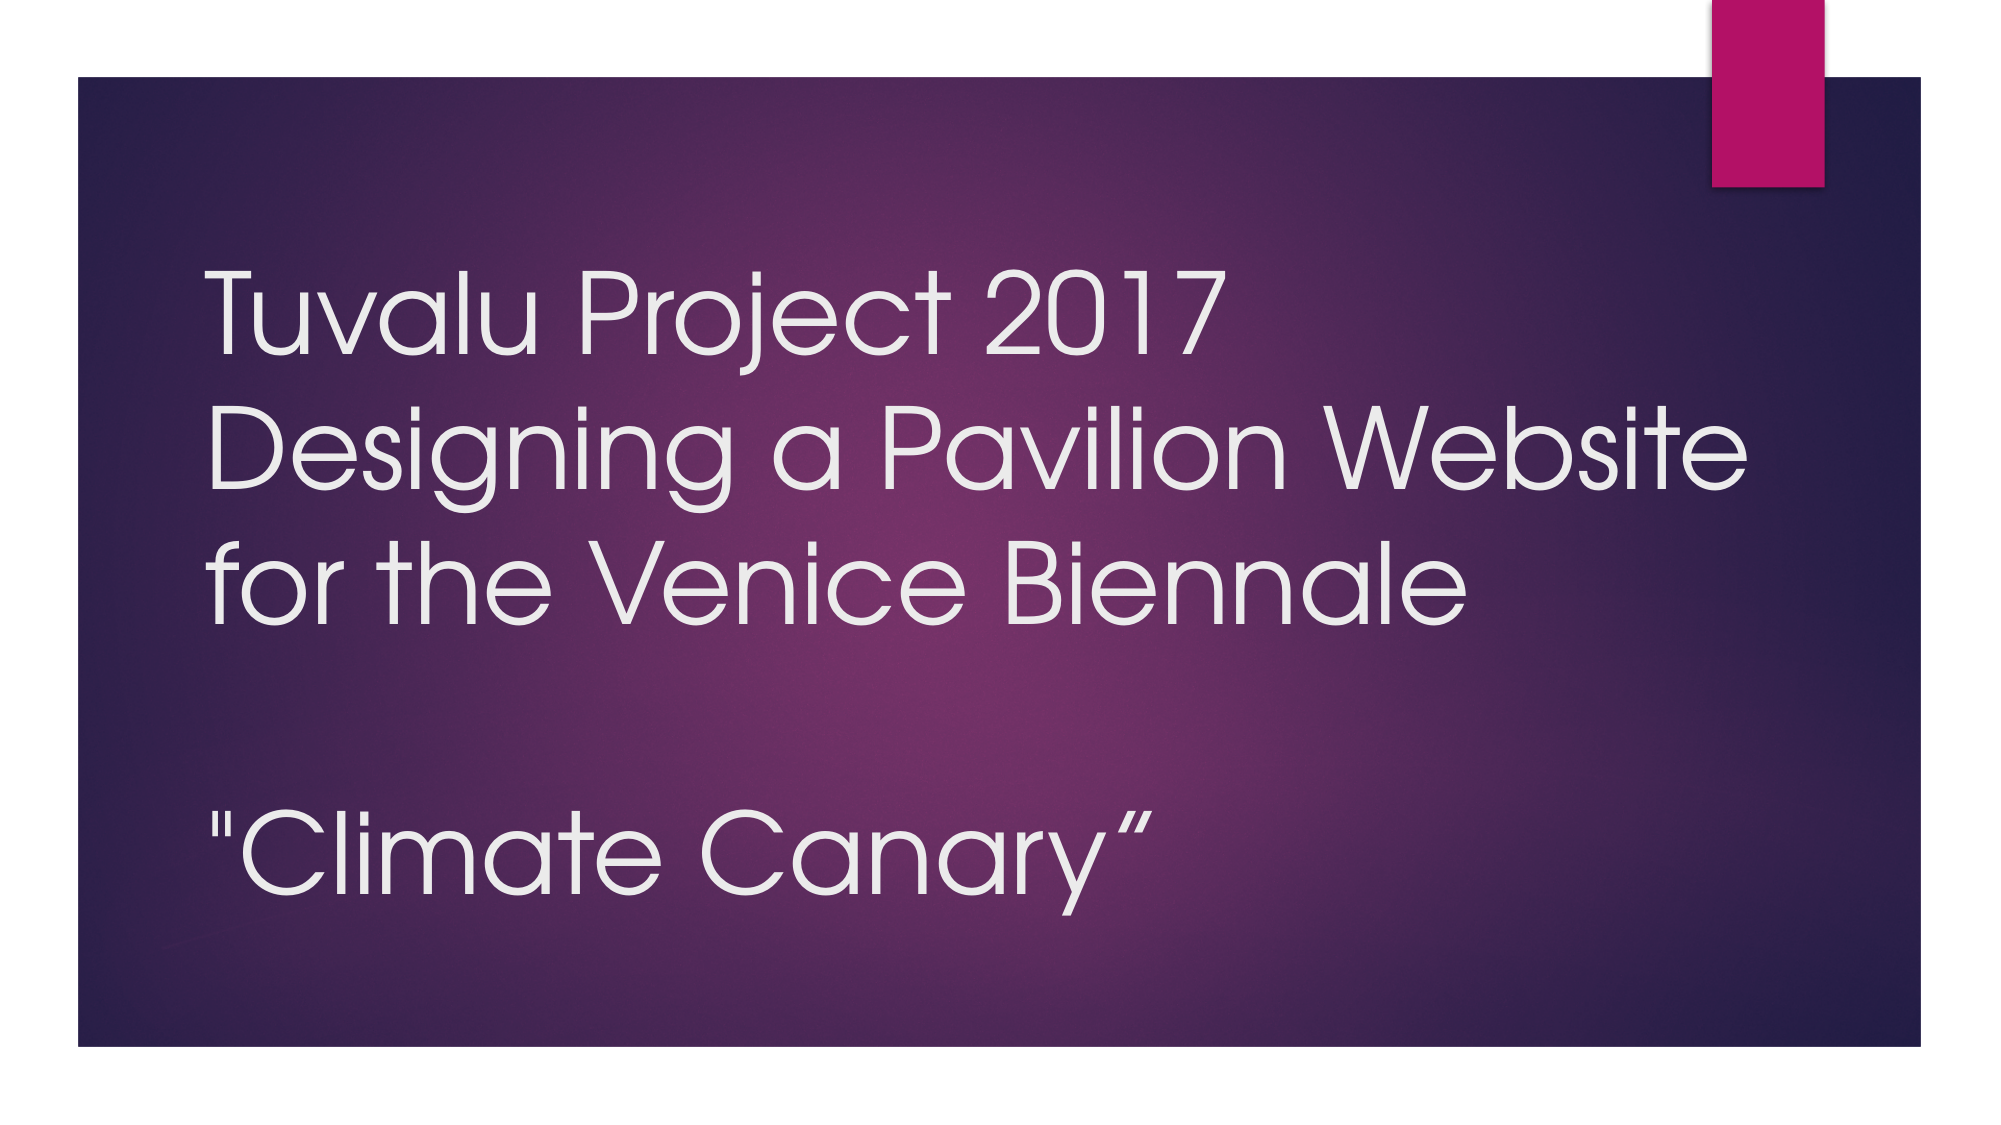

# Tuvalu Project 2017 Designing a Pavilion Website for the Venice Biennale "Climate Canary”